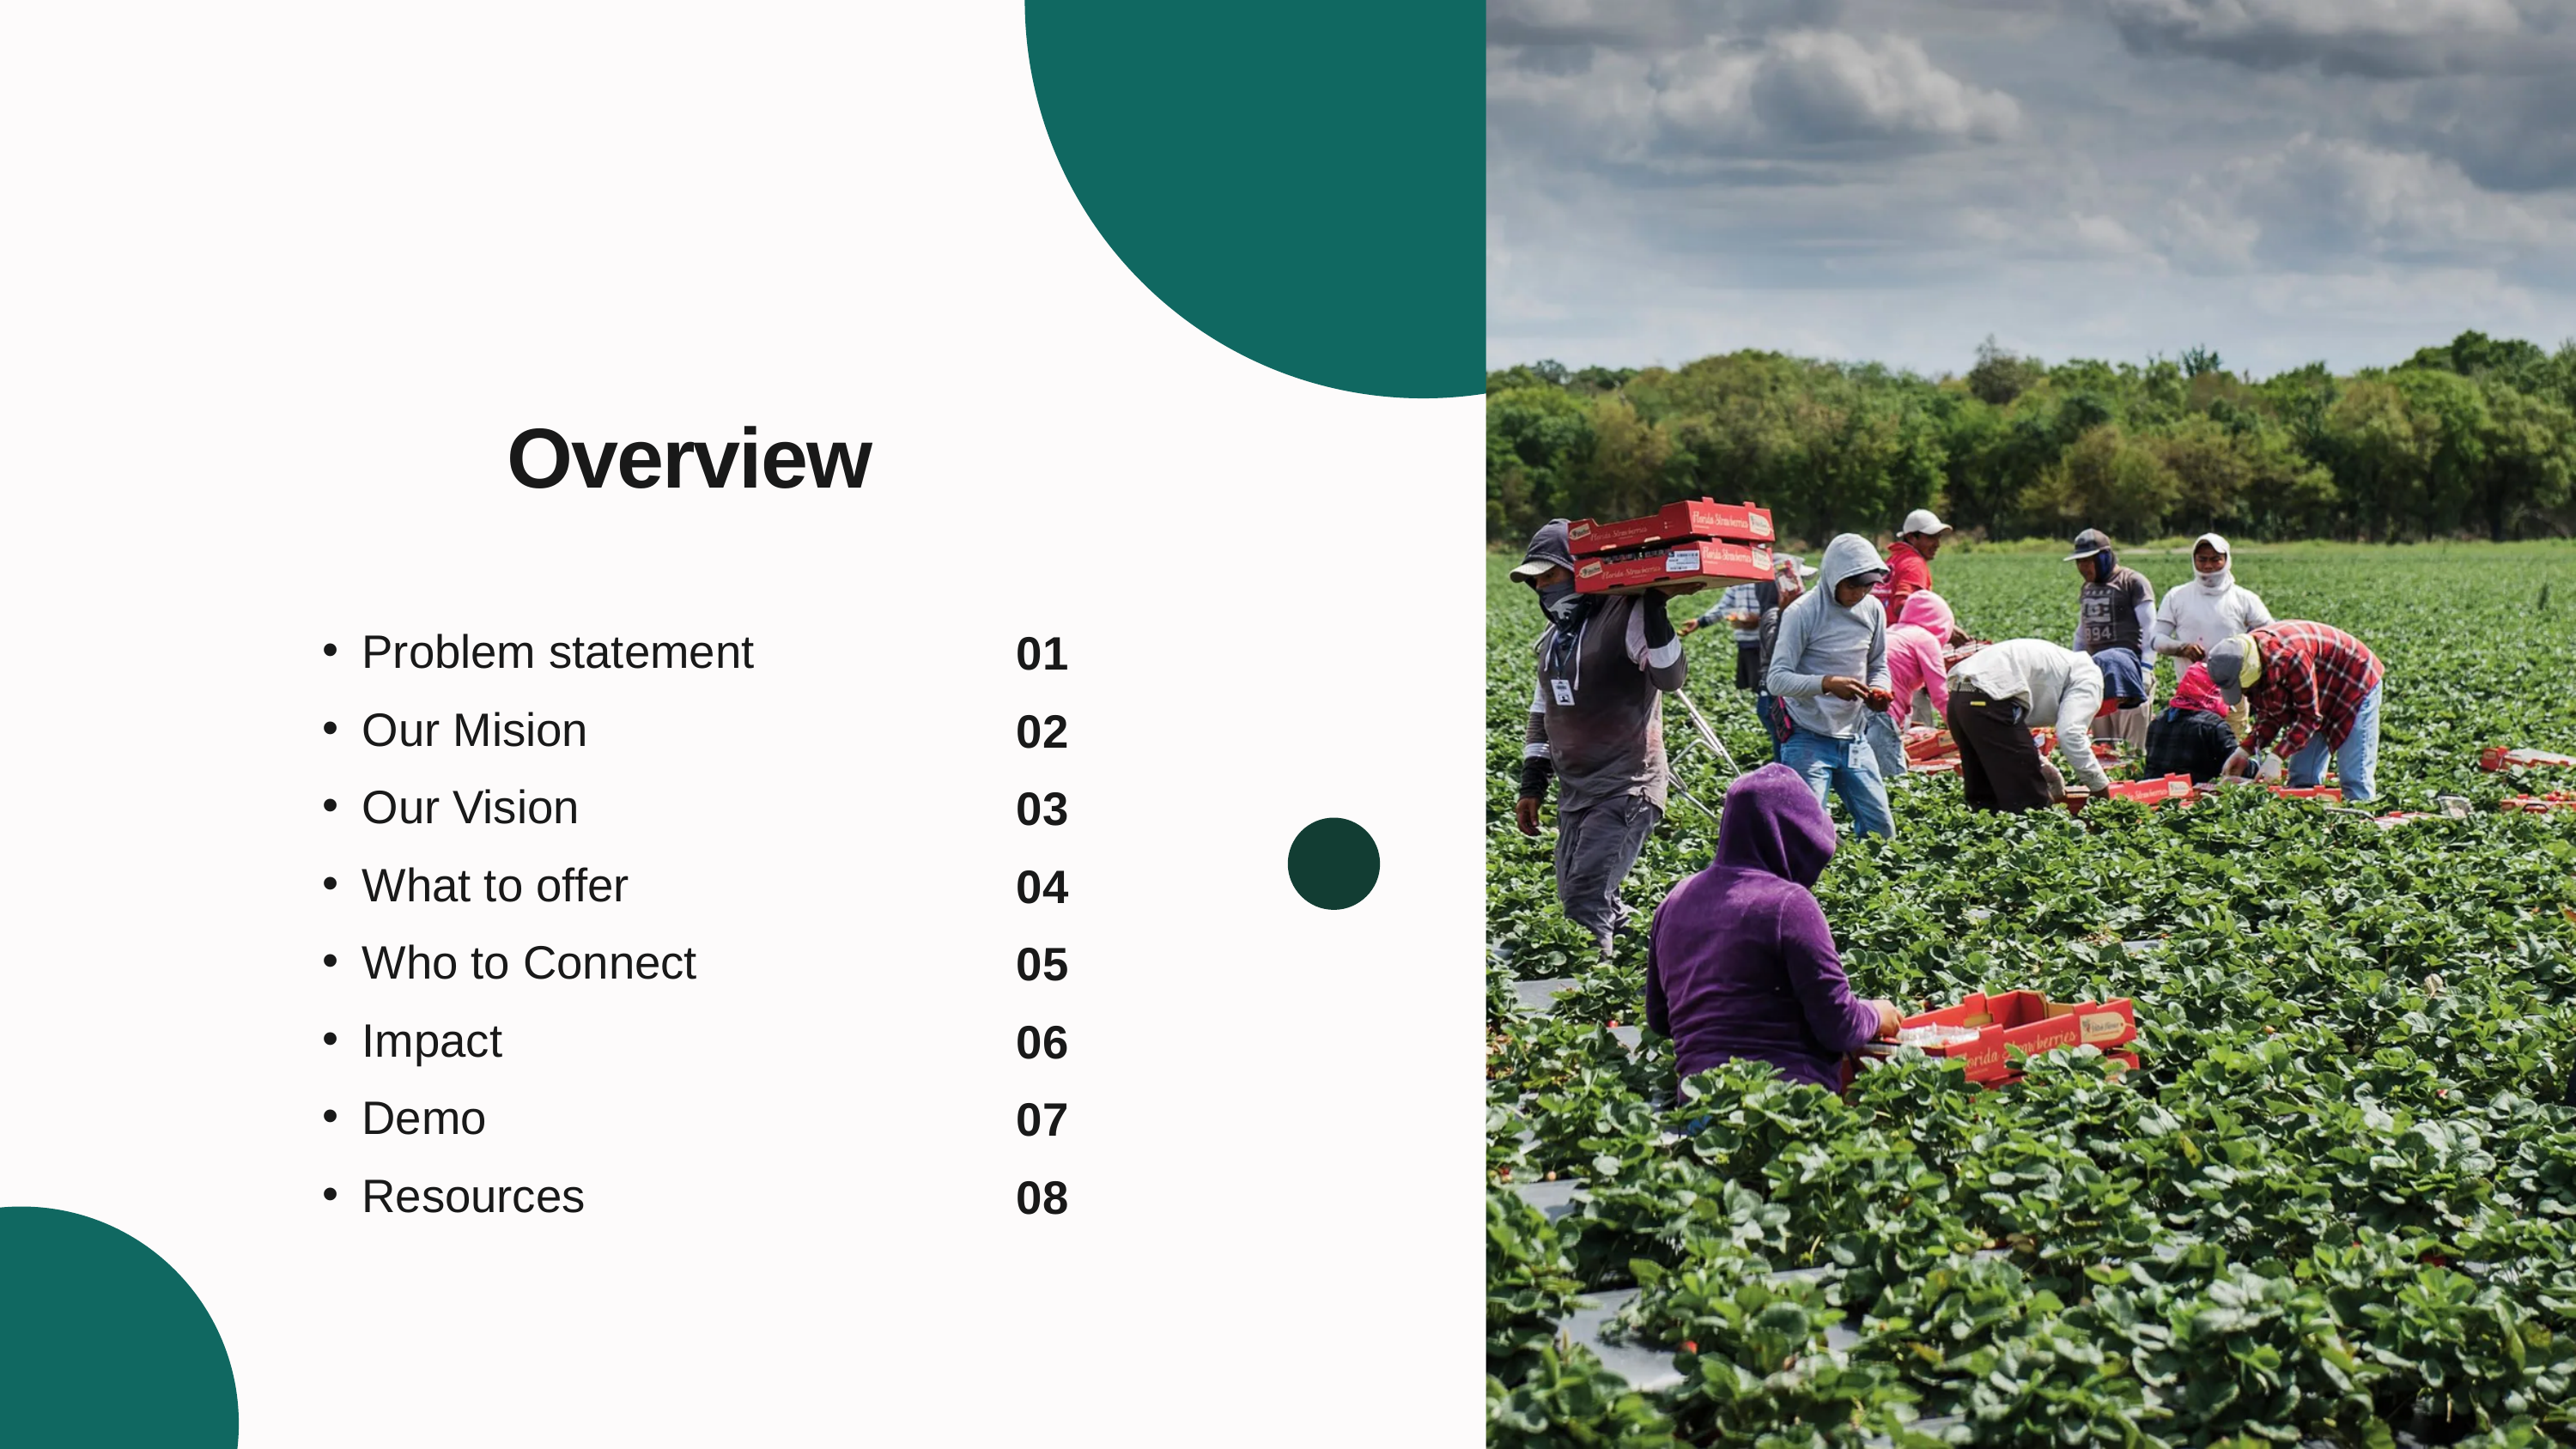

Overview
Problem statement
Our Mision
Our Vision
What to offer
Who to Connect
Impact
Demo
Resources
01
02
03
04
05
06
07
08